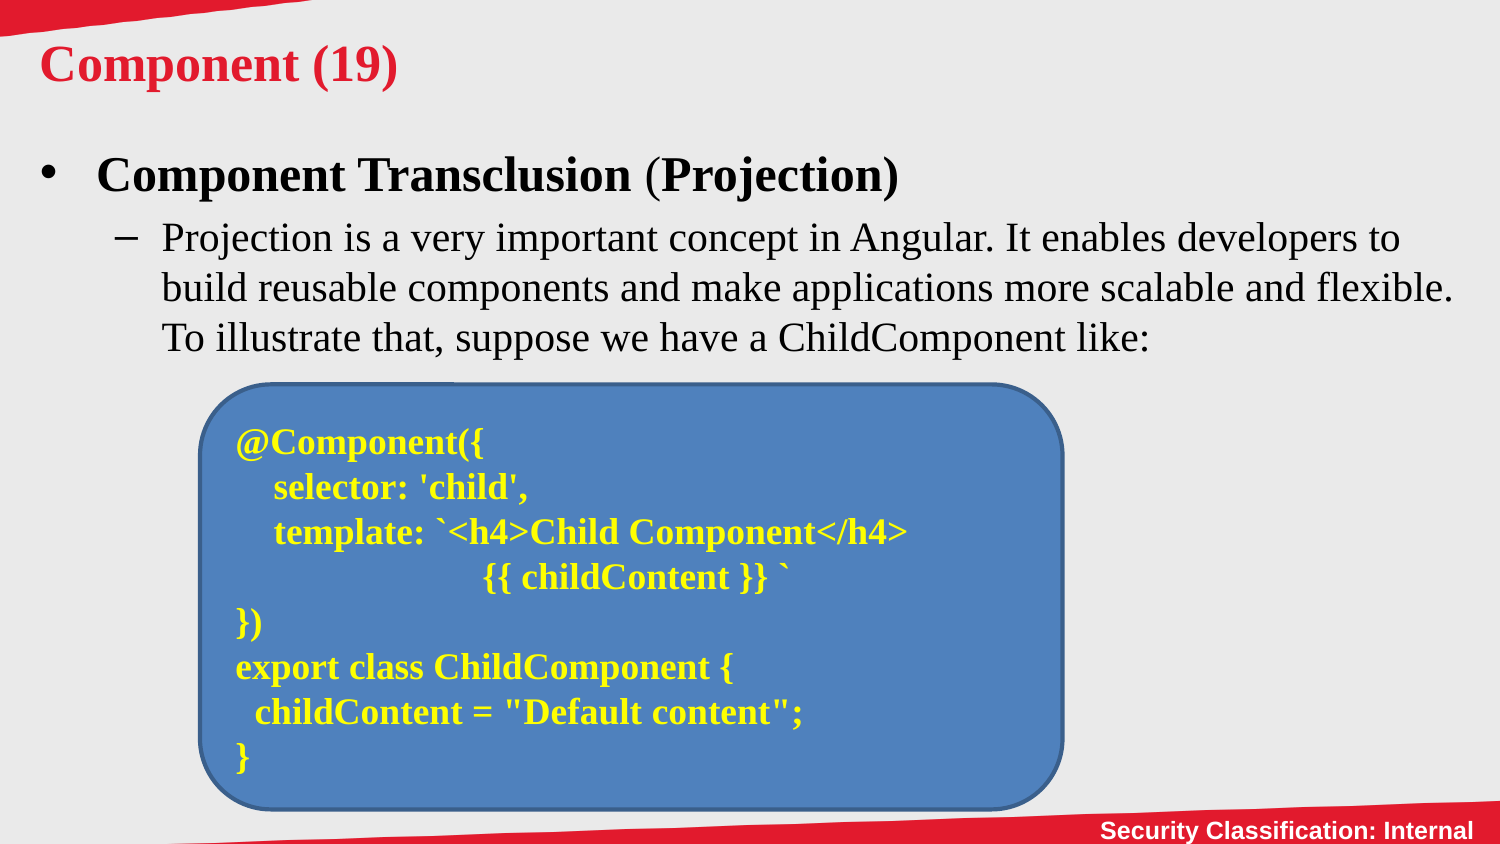

# Component (19)
Component Transclusion (Projection)
Projection is a very important concept in Angular. It enables developers to build reusable components and make applications more scalable and flexible. To illustrate that, suppose we have a ChildComponent like:

@Component({
    selector: 'child',
    template: `<h4>Child Component</h4>
                          {{ childContent }} `
})
export class ChildComponent {
  childContent = "Default content";
}